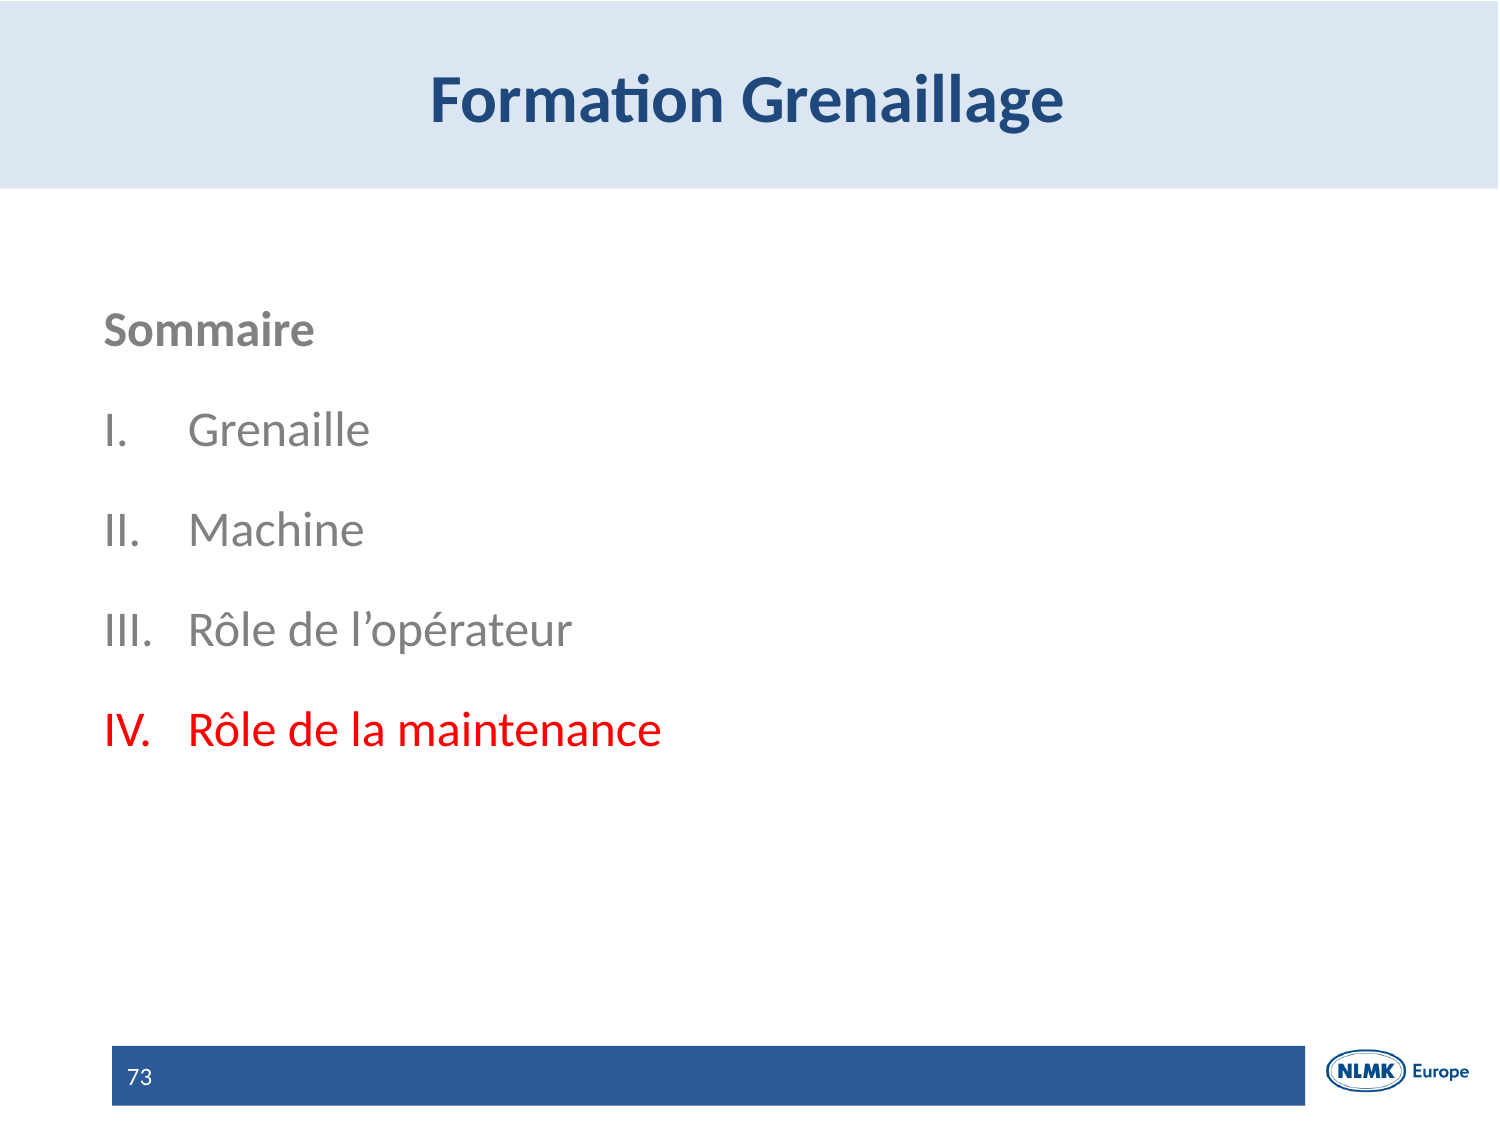

# Formation Grenaillage
Sommaire
Grenaille
Machine
Rôle de l’opérateur
Rôle de la maintenance